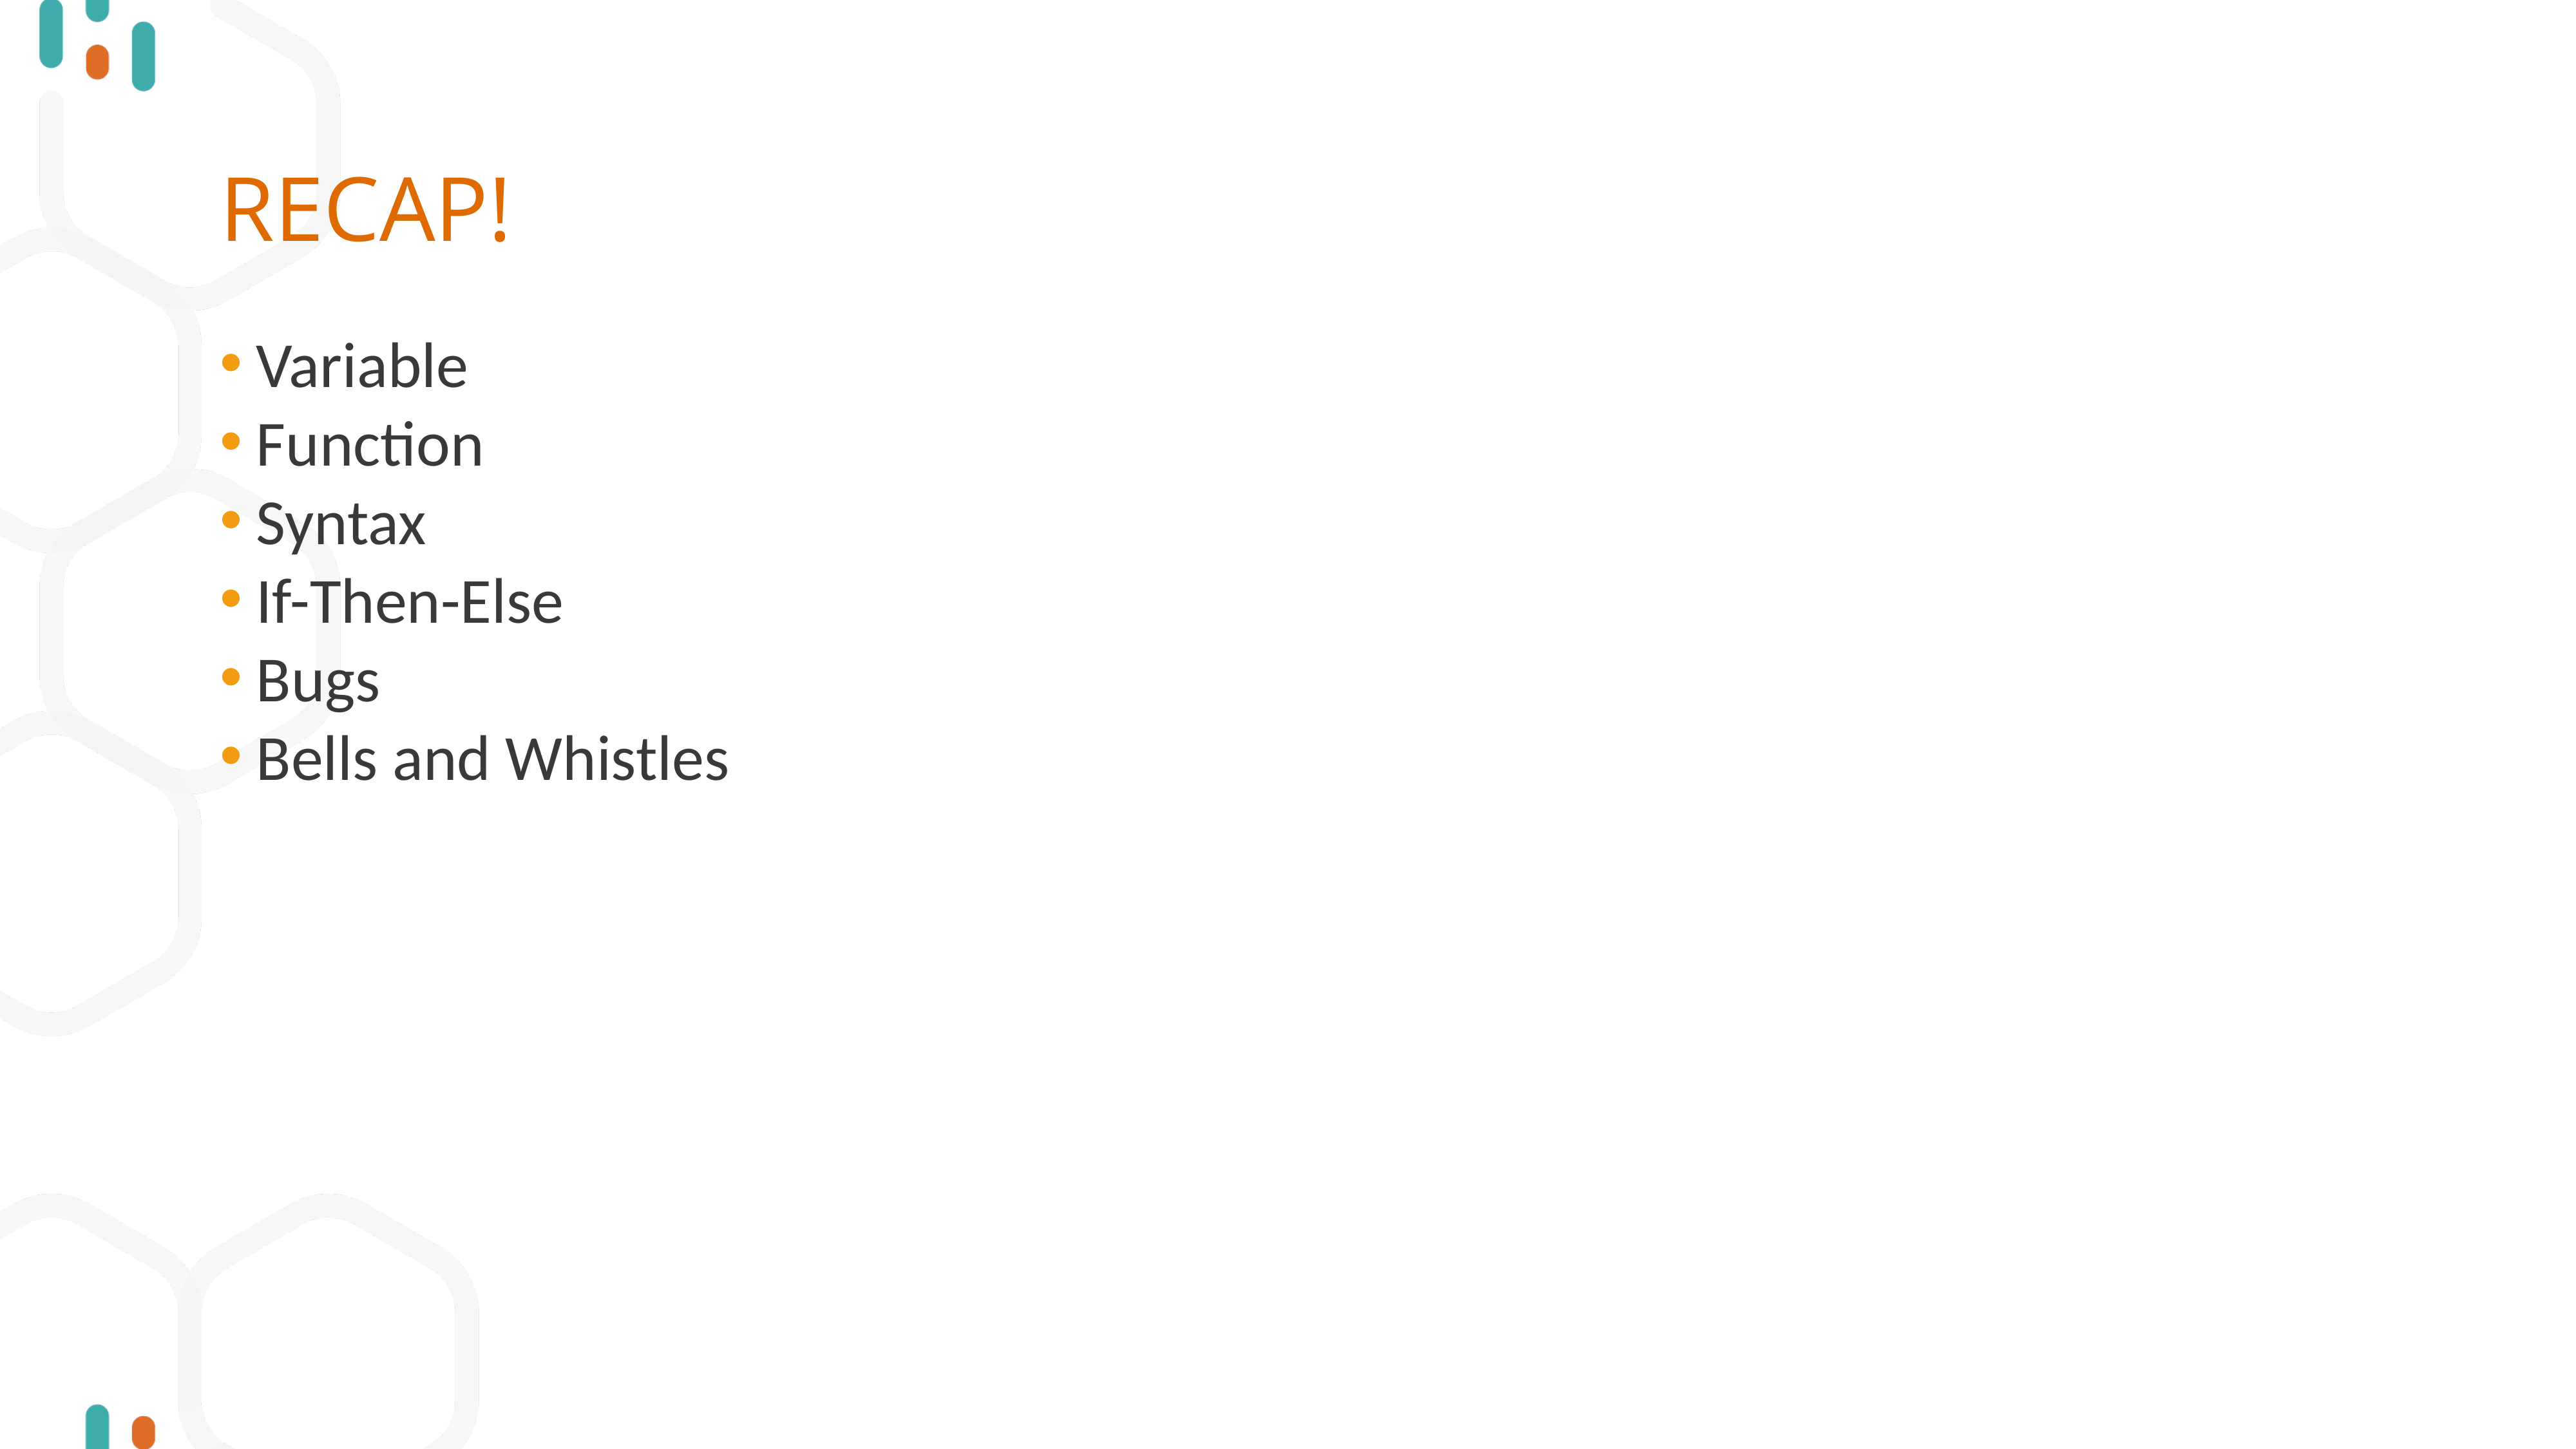

# RECAP!
Variable
Function
Syntax
If-Then-Else
Bugs
Bells and Whistles